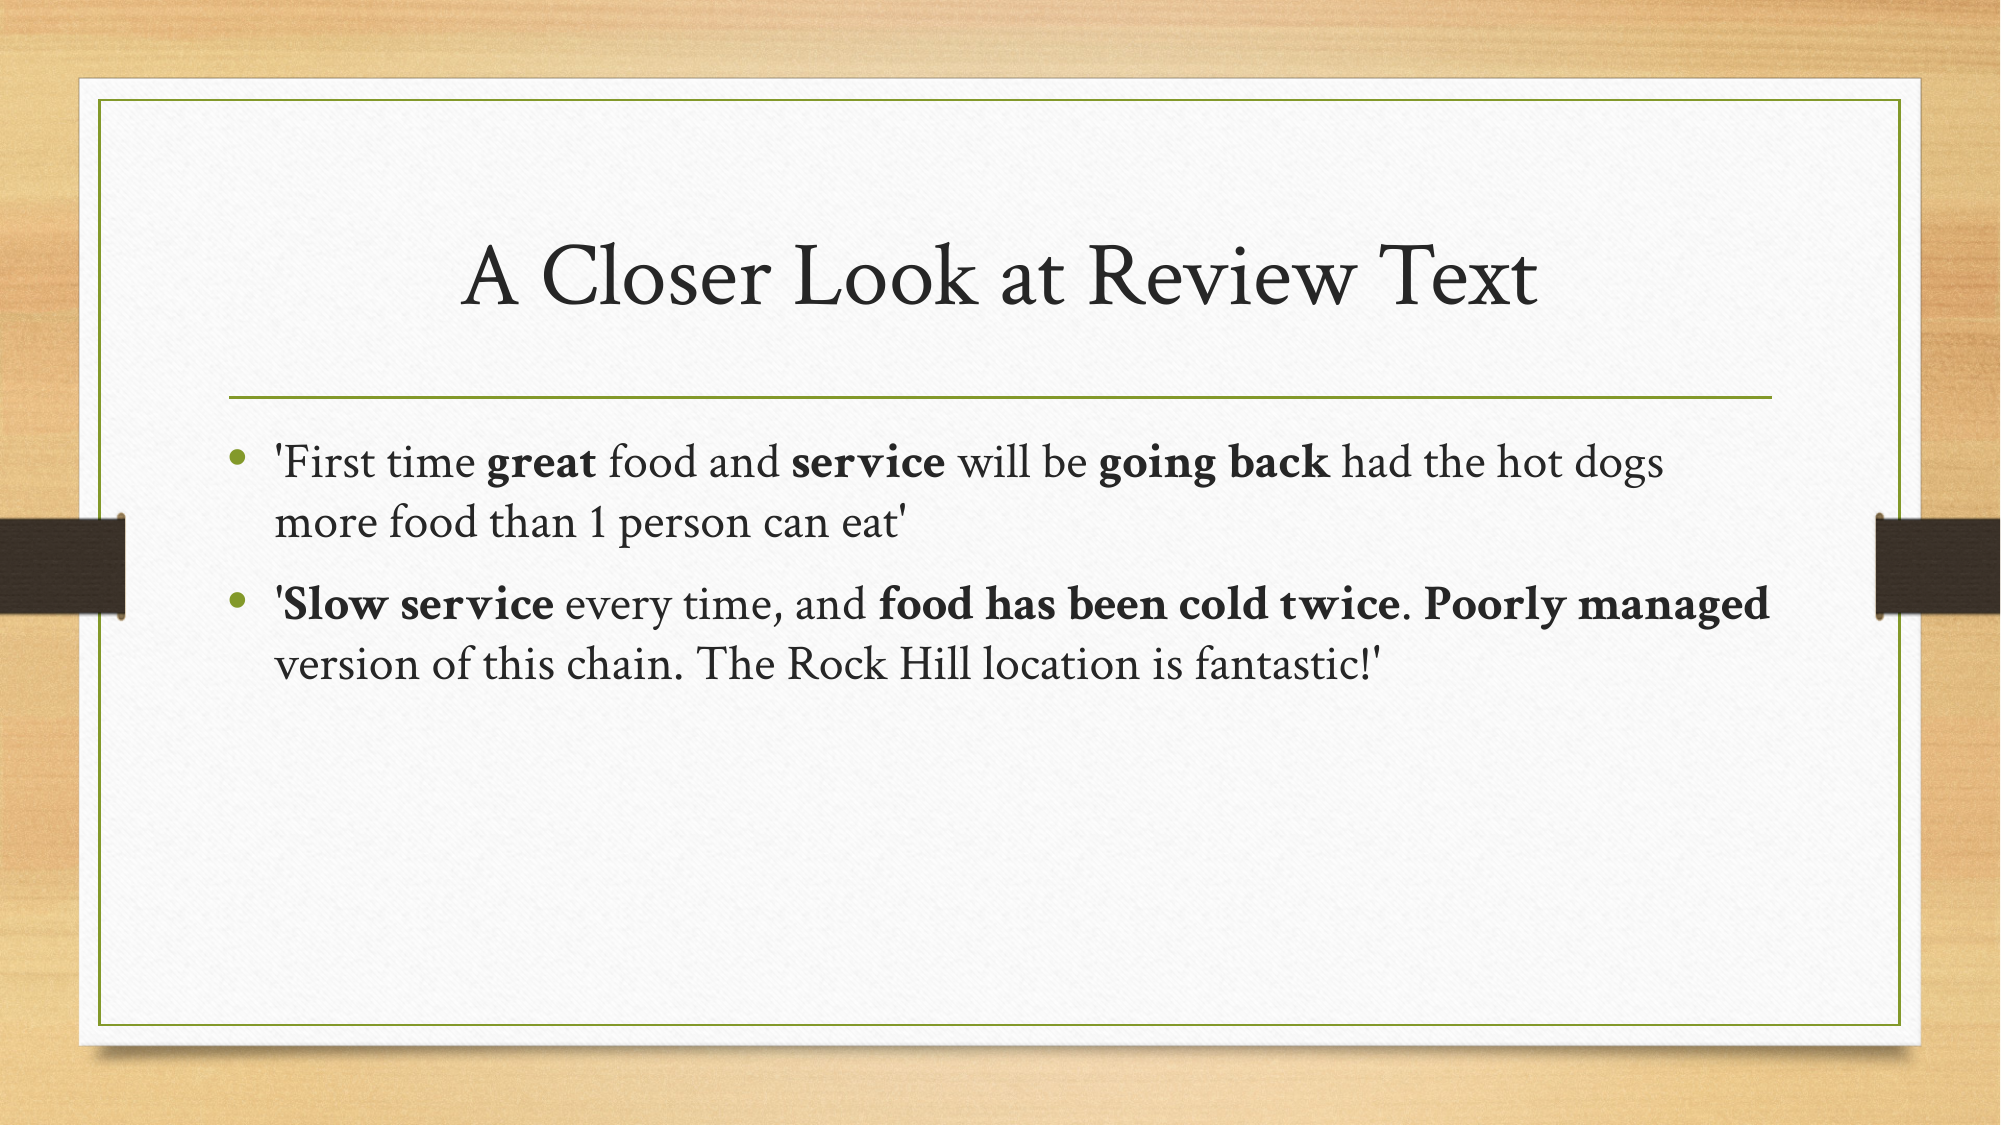

# A Closer Look at Review Text
'First time great food and service will be going back had the hot dogs more food than 1 person can eat'
'Slow service every time, and food has been cold twice. Poorly managed version of this chain. The Rock Hill location is fantastic!'